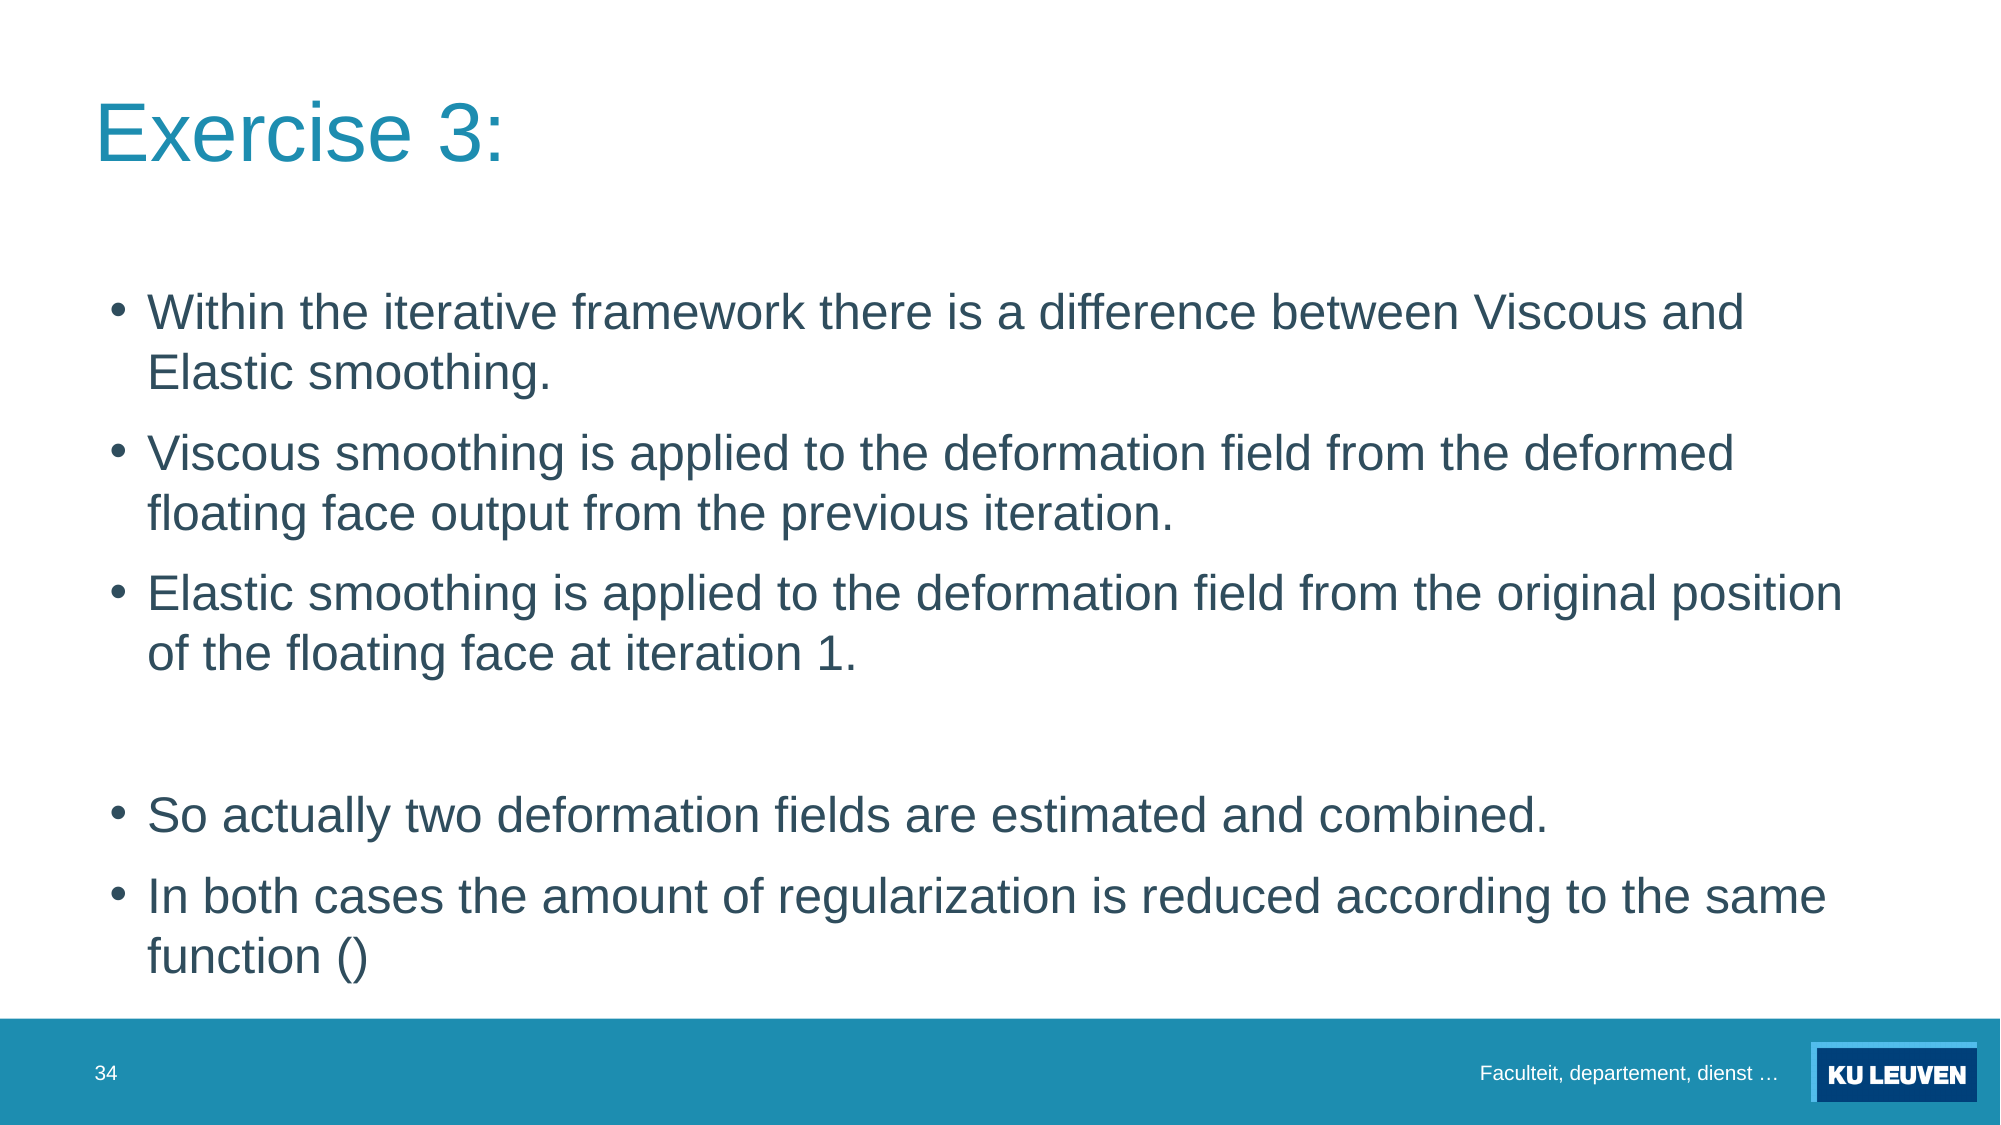

# Exercise 3:
Within the iterative framework there is a difference between Viscous and Elastic smoothing.
Viscous smoothing is applied to the deformation field from the deformed floating face output from the previous iteration.
Elastic smoothing is applied to the deformation field from the original position of the floating face at iteration 1.

So actually two deformation fields are estimated and combined.
In both cases the amount of regularization is reduced according to the same function ()
34
Faculteit, departement, dienst …